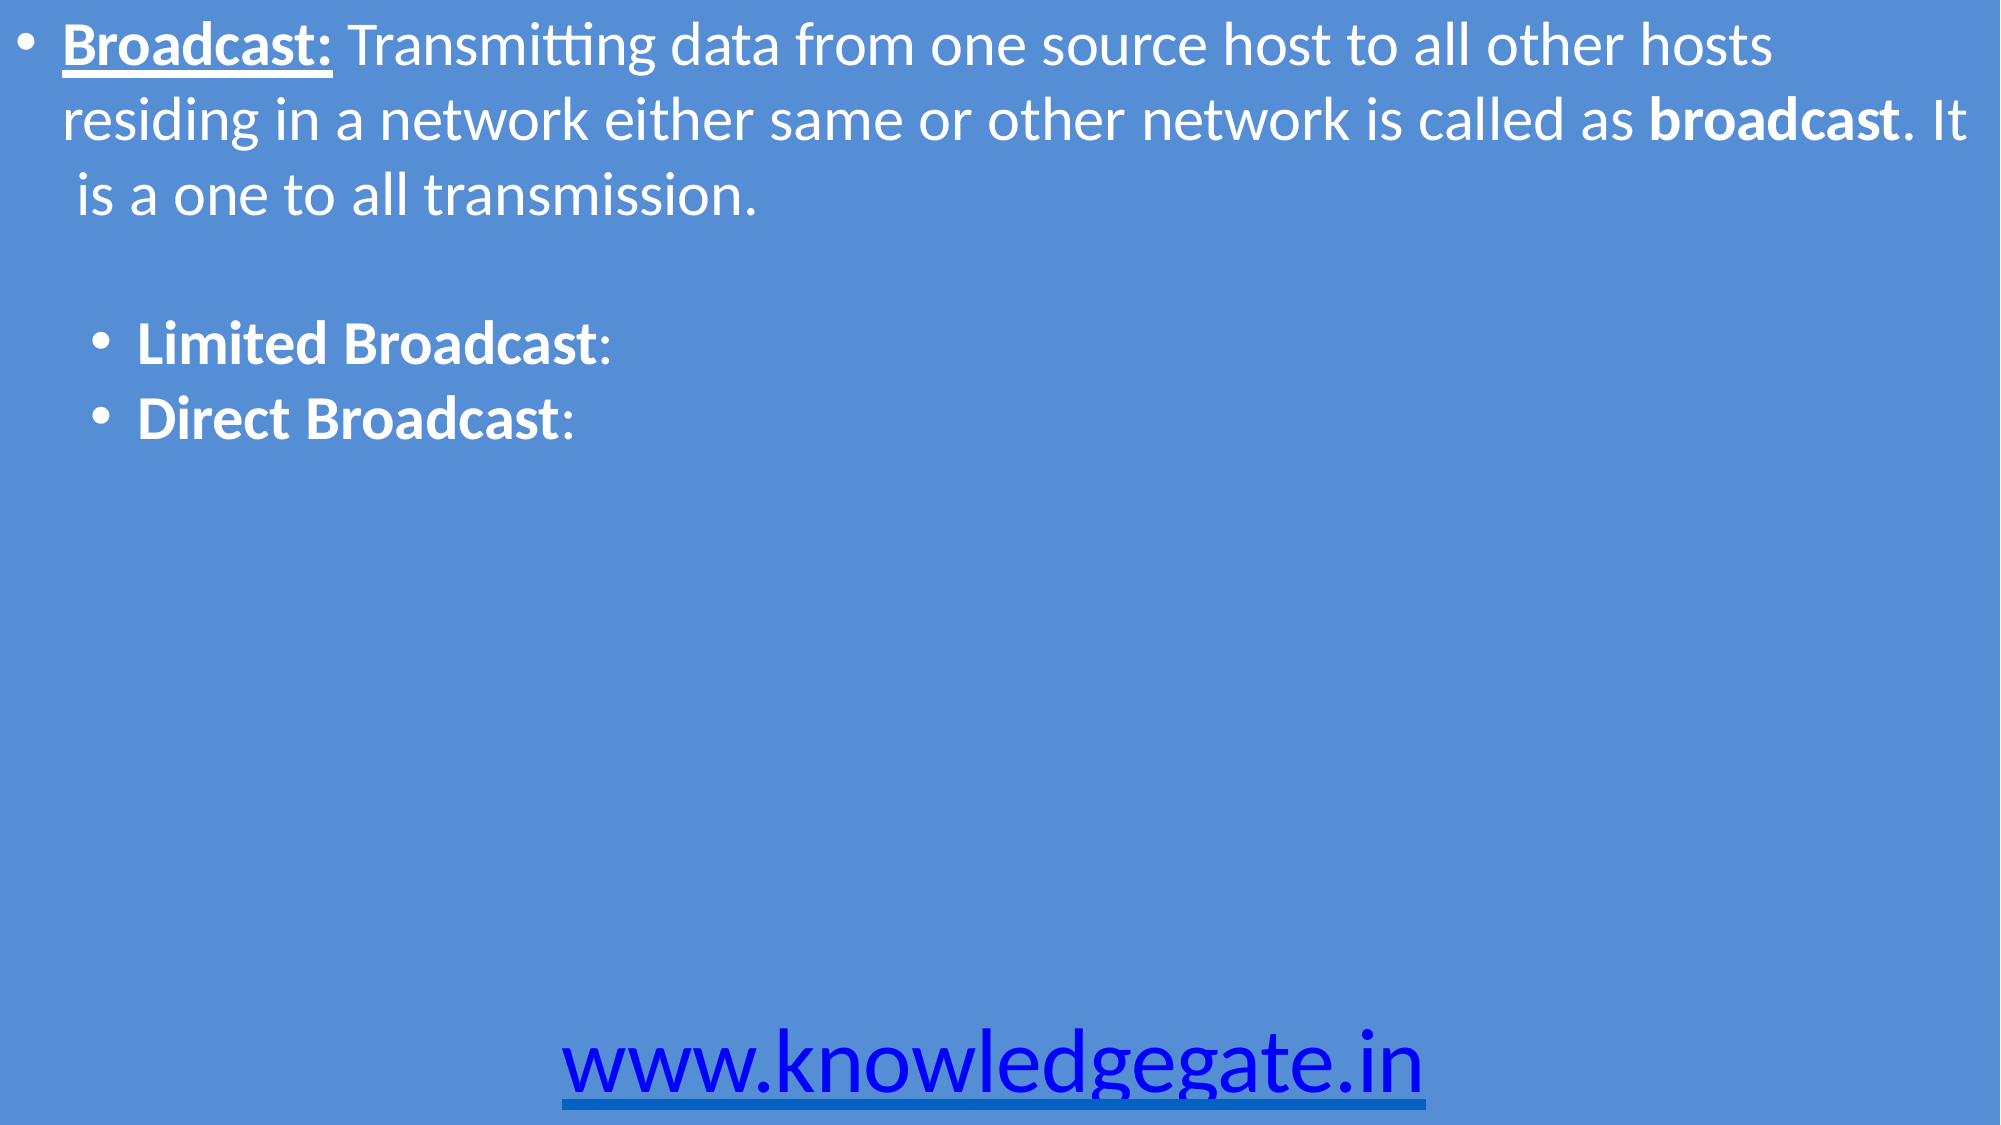

Broadcast: Transmitting data from one source host to all other hosts  residing in a network either same or other network is called as broadcast. It  is a one to all transmission.

Limited Broadcast:
Direct Broadcast:
www.knowledgegate.in